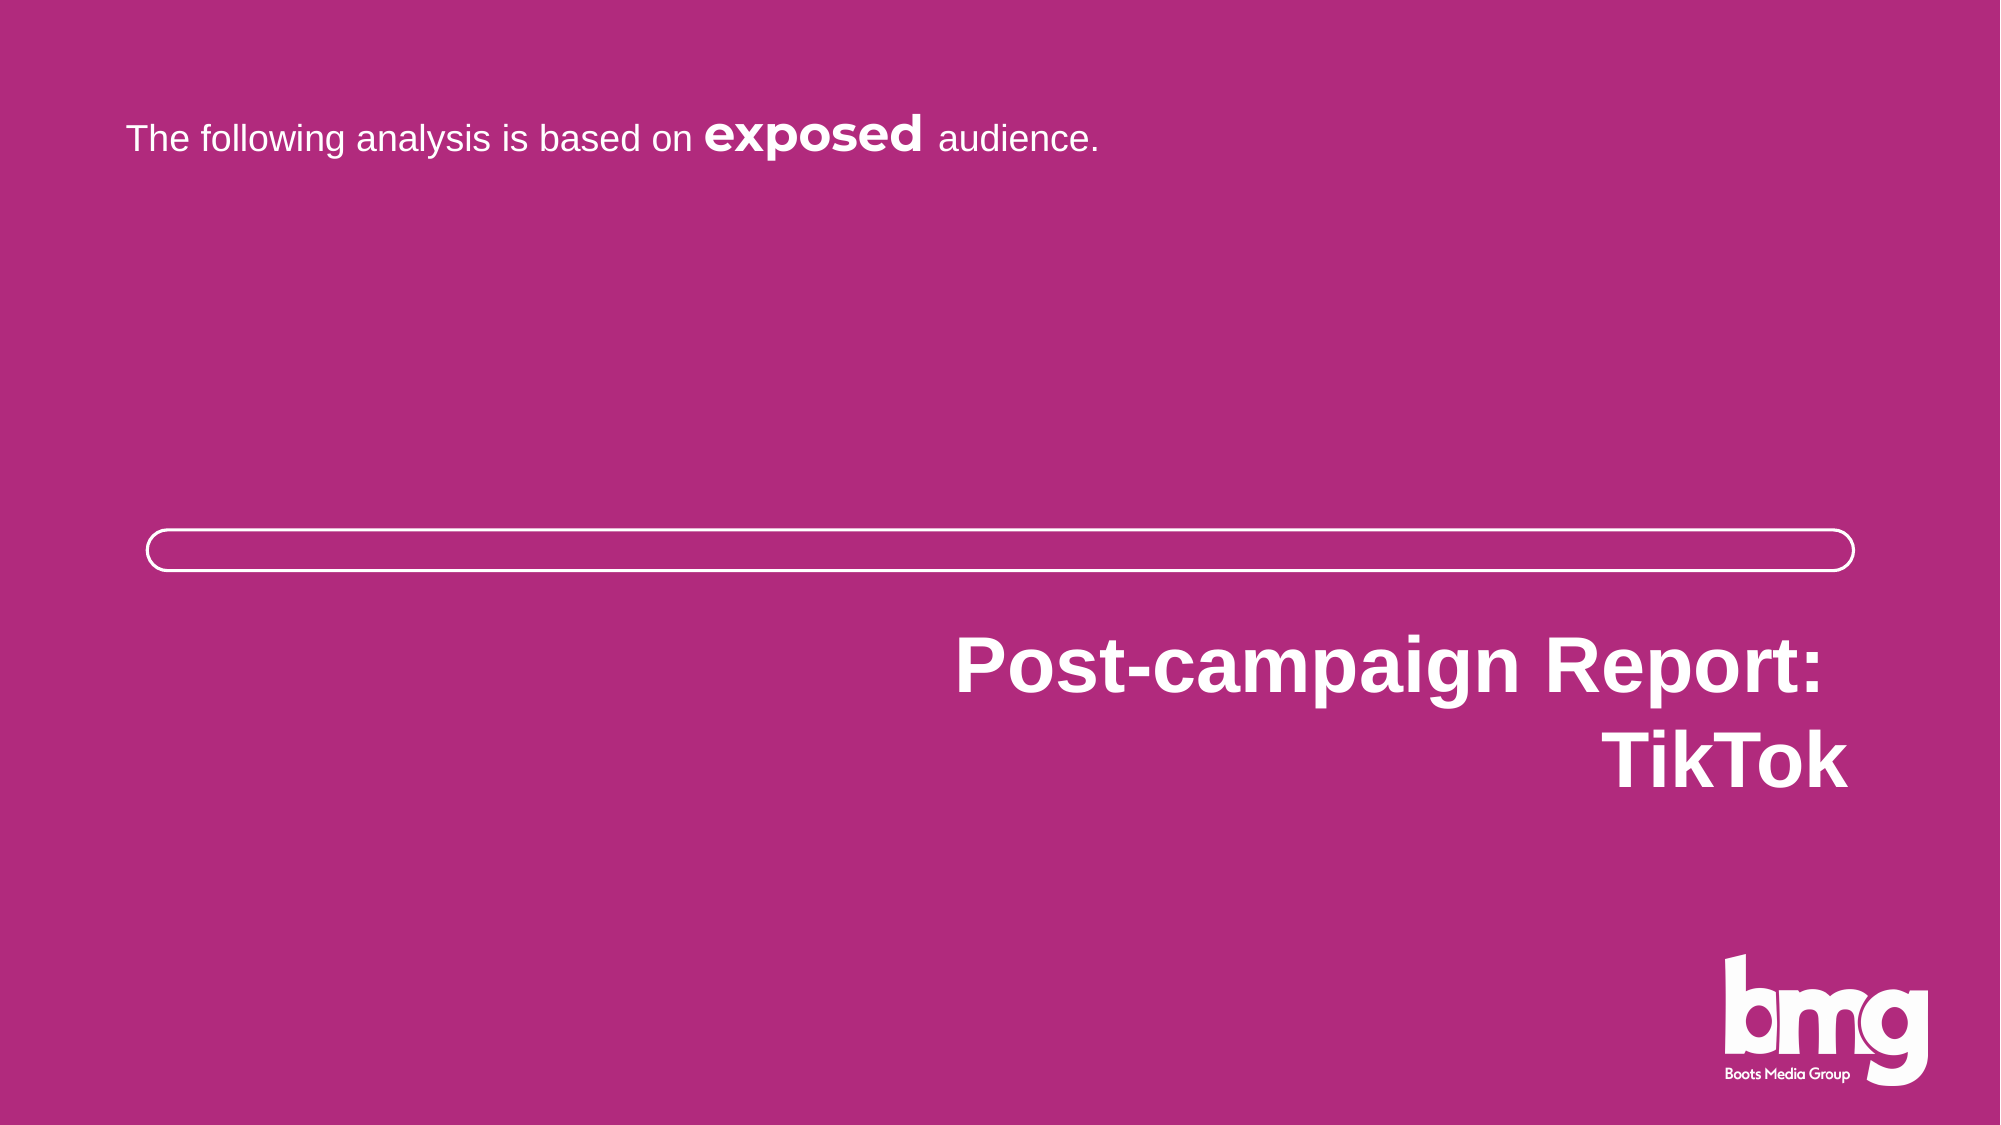

The following analysis is based on exposed audience.
# Post-campaign Report:
TikTok